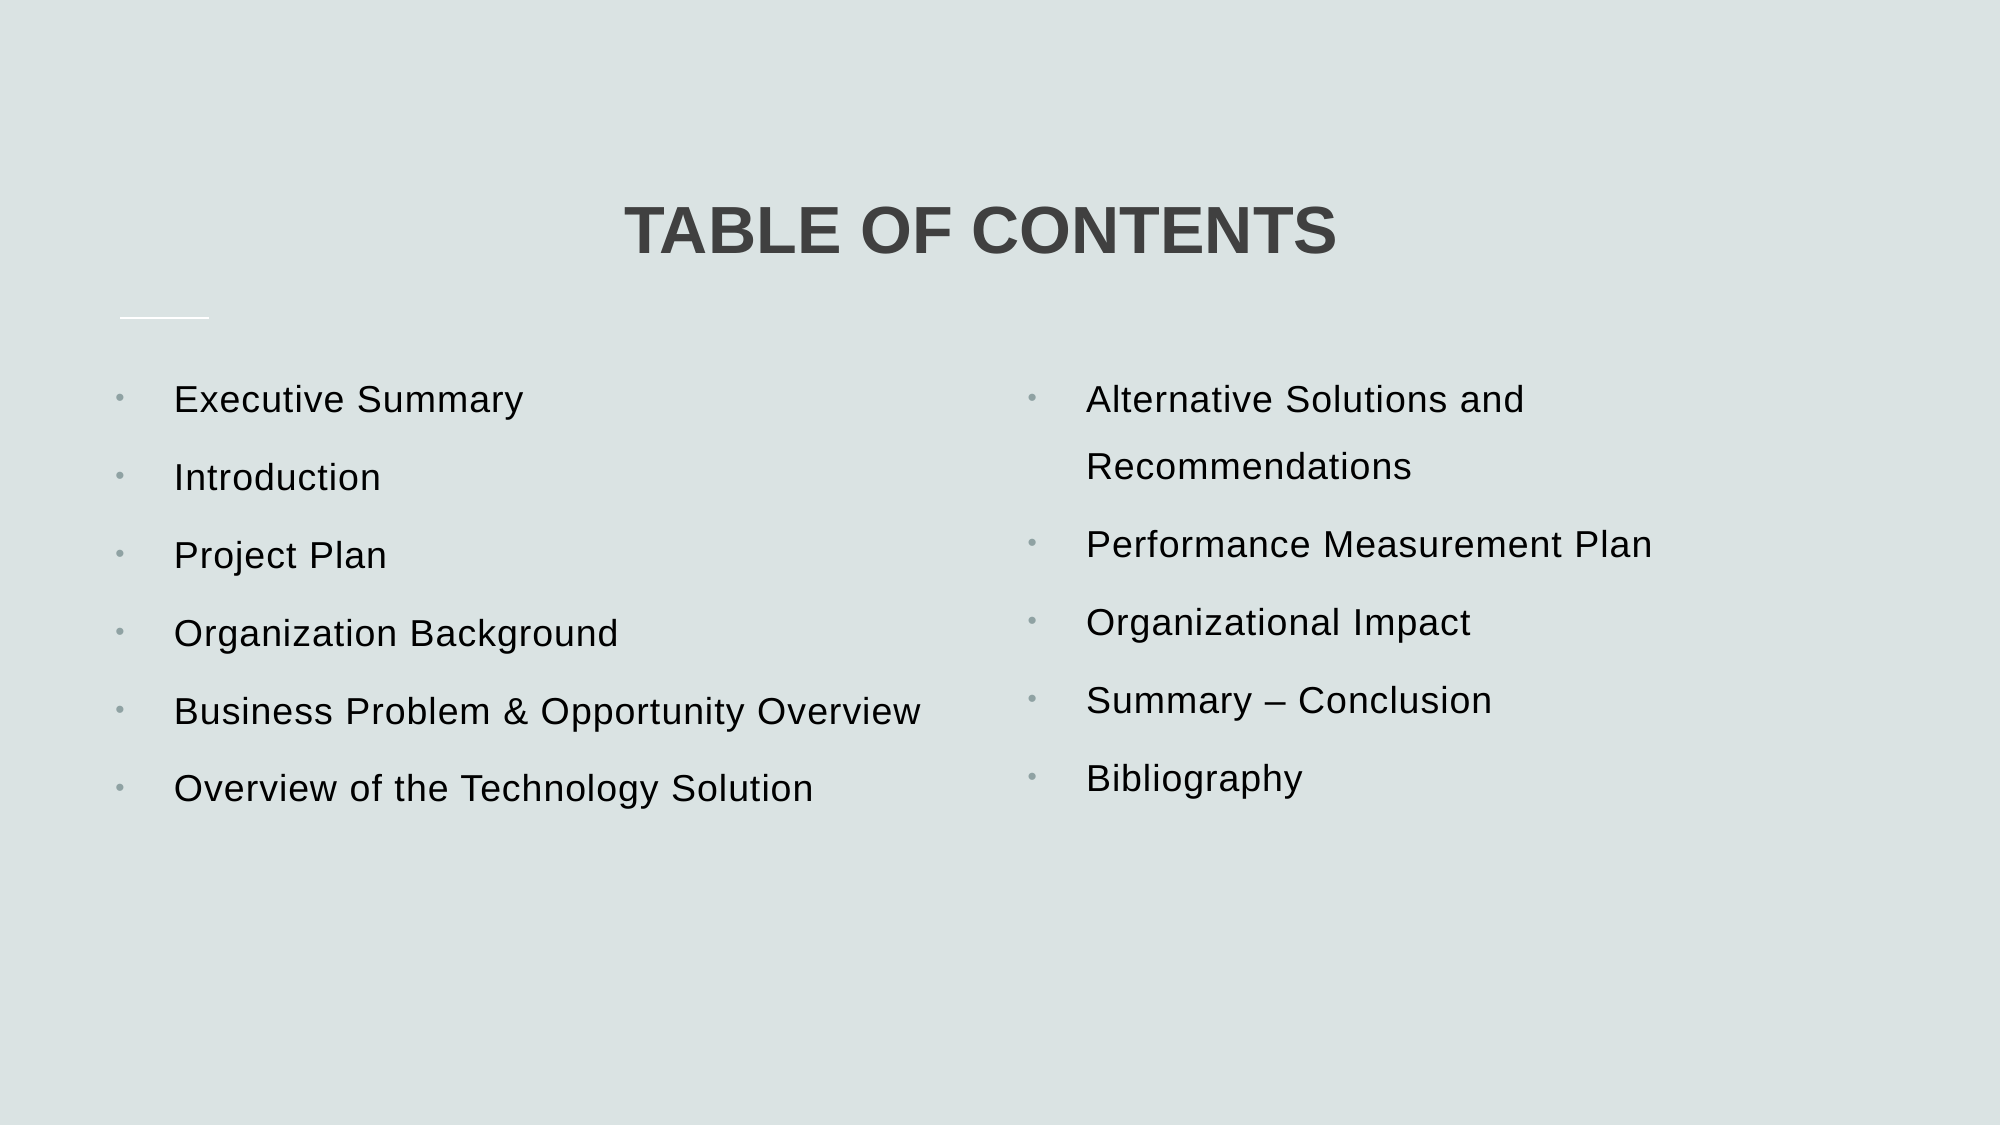

# TABLE OF CONTENTS
Executive Summary
Introduction
Project Plan
Organization Background
Business Problem & Opportunity Overview
Overview of the Technology Solution
Alternative Solutions and Recommendations
Performance Measurement Plan
Organizational Impact
Summary – Conclusion
Bibliography